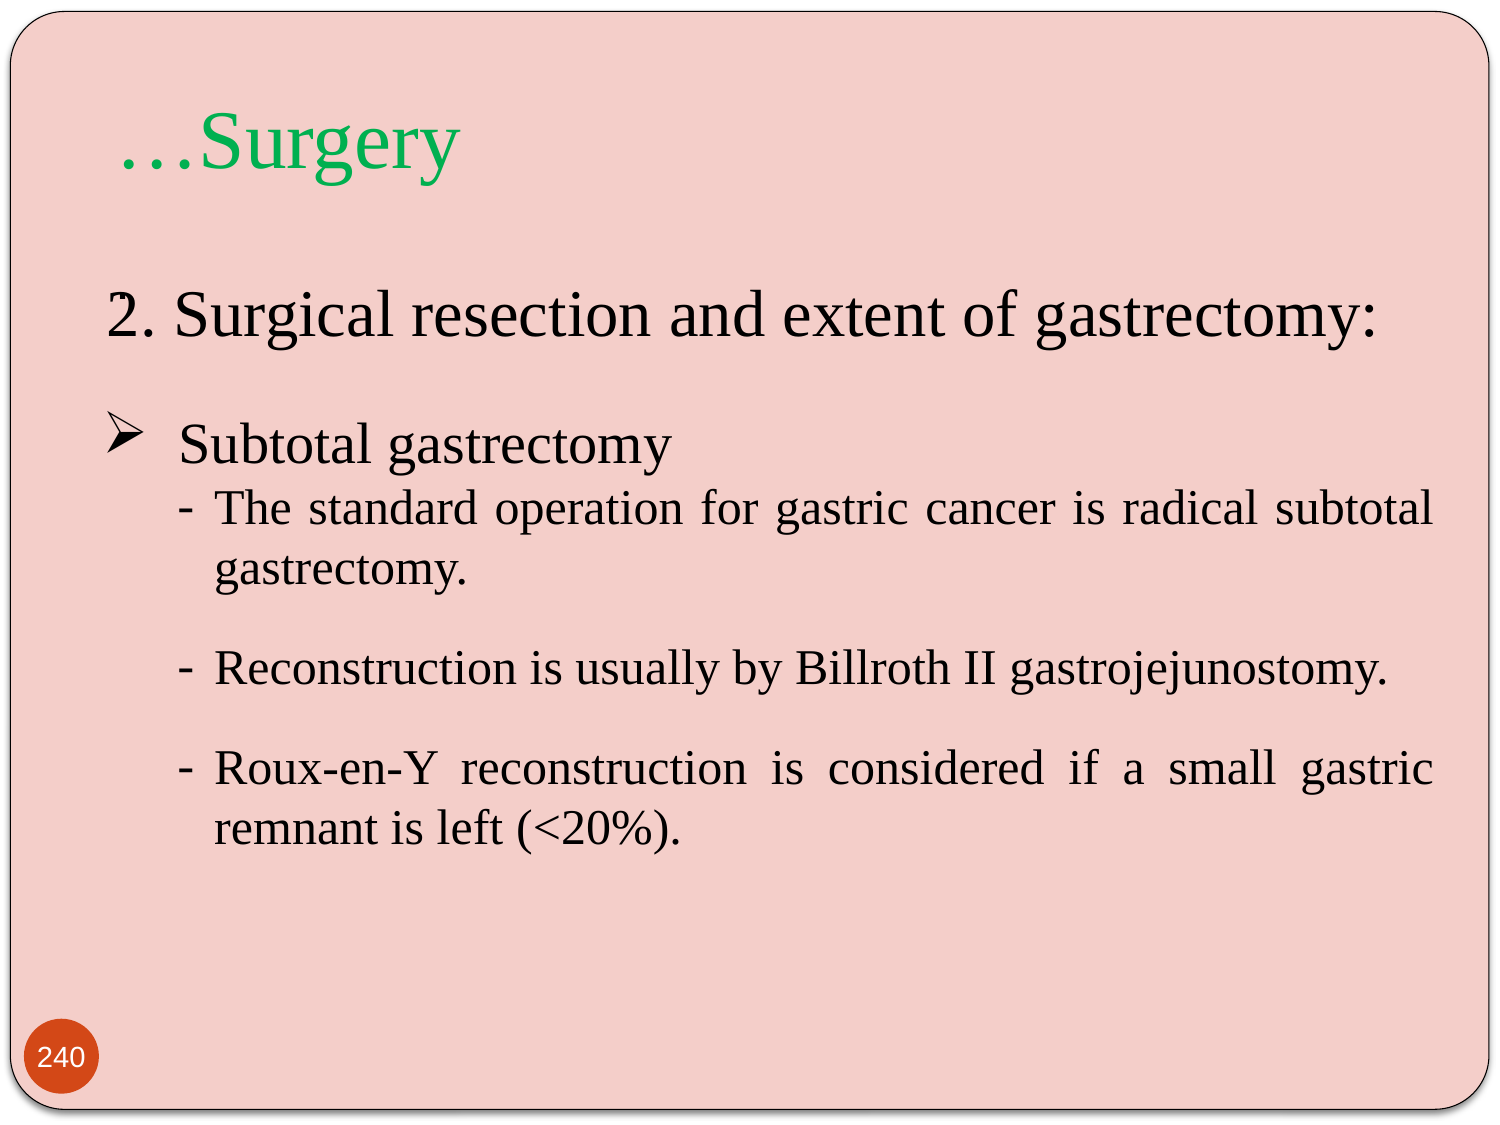

# …Surgery
.

2. Surgical resection and extent of gastrectomy:
Subtotal gastrectomy
The standard operation for gastric cancer is radical subtotal gastrectomy.

Reconstruction is usually by Billroth II gastrojejunostomy.

Roux-en-Y reconstruction is considered if a small gastric remnant is left (<20%).
240